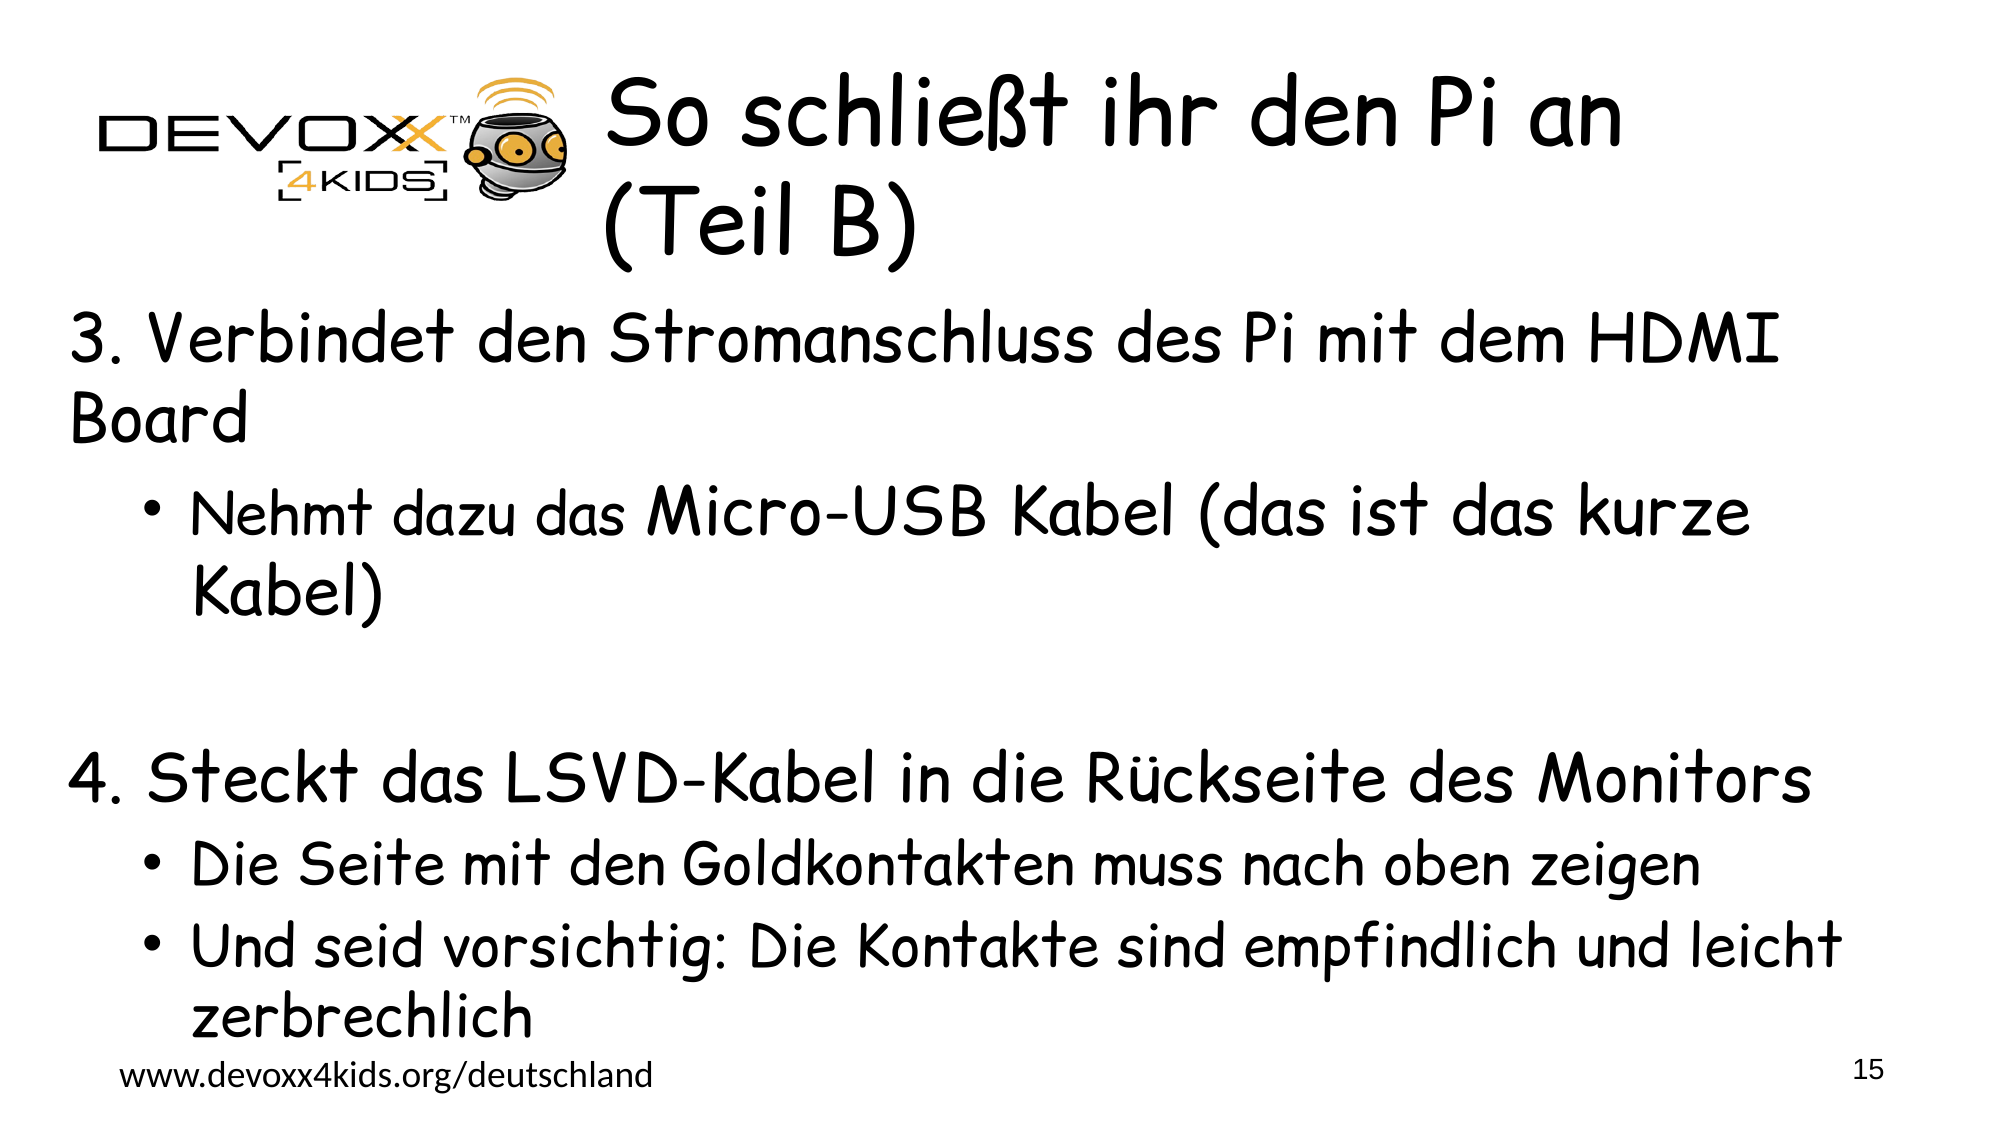

# So schließt ihr den Pi an (Teil B)
3. Verbindet den Stromanschluss des Pi mit dem HDMI 	Board
Nehmt dazu das Micro-USB Kabel (das ist das kurze Kabel)

4. Steckt das LSVD-Kabel in die Rückseite des Monitors
Die Seite mit den Goldkontakten muss nach oben zeigen
Und seid vorsichtig: Die Kontakte sind empfindlich und leicht zerbrechlich
15